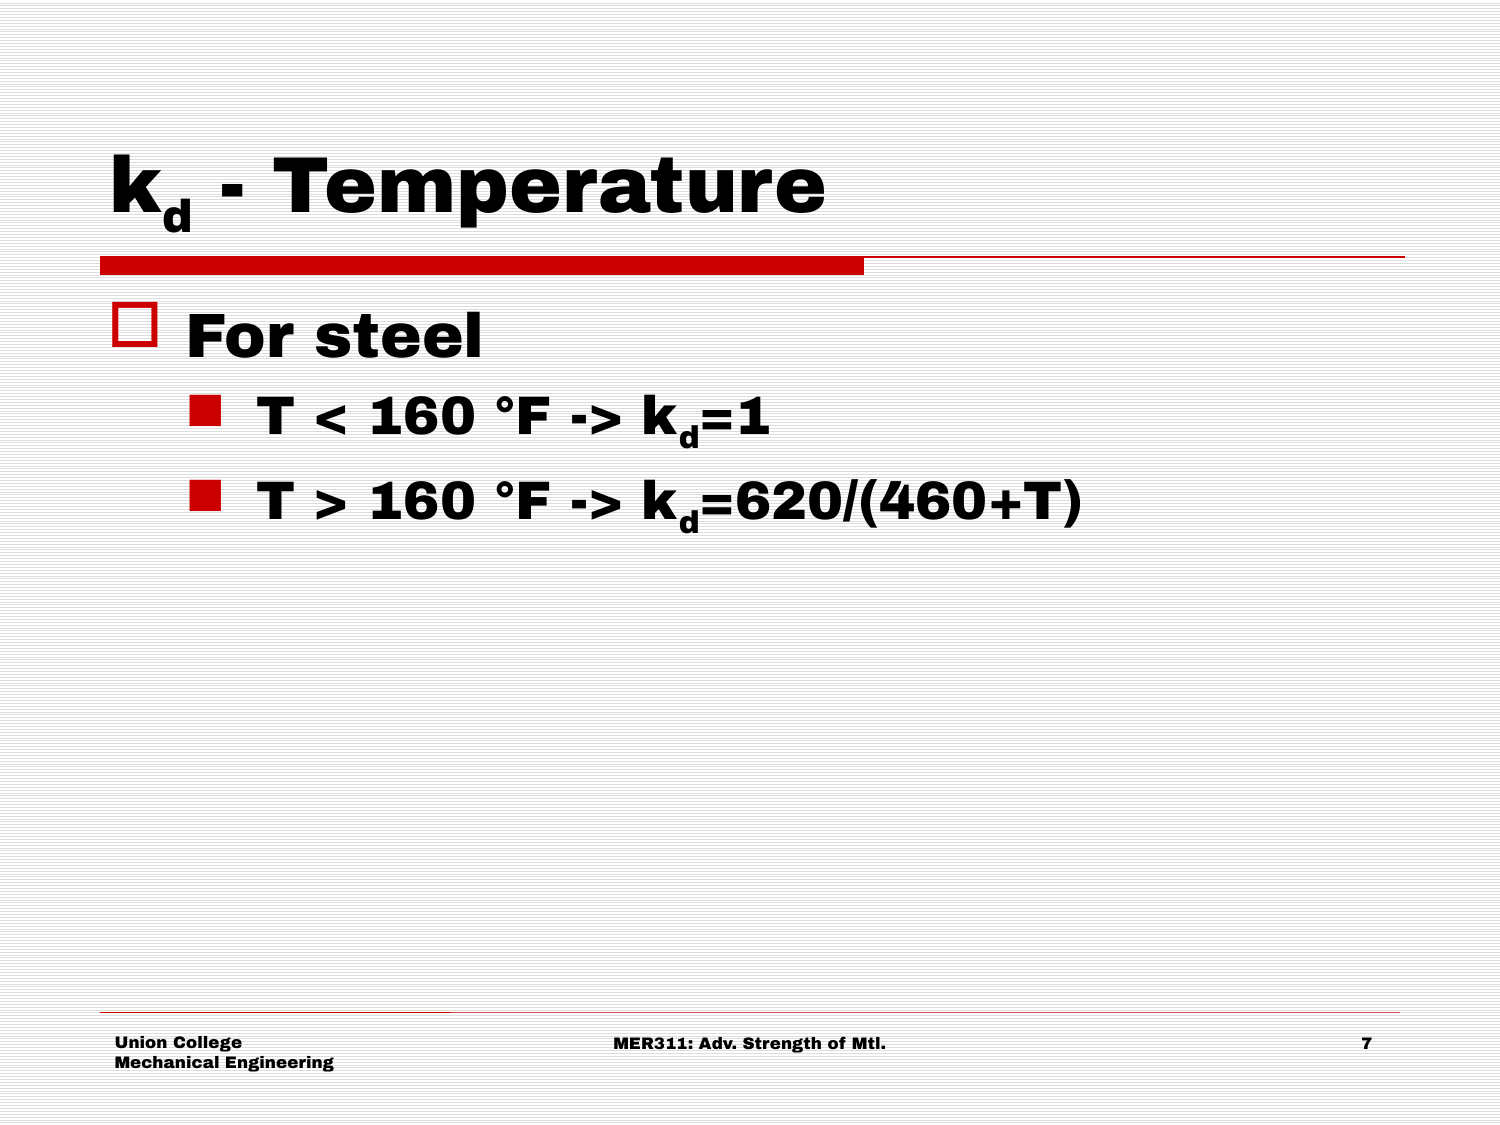

# kd - Temperature
For steel
T < 160 °F -> kd=1
T > 160 °F -> kd=620/(460+T)

MER311: Adv. Strength of Mtl.
7